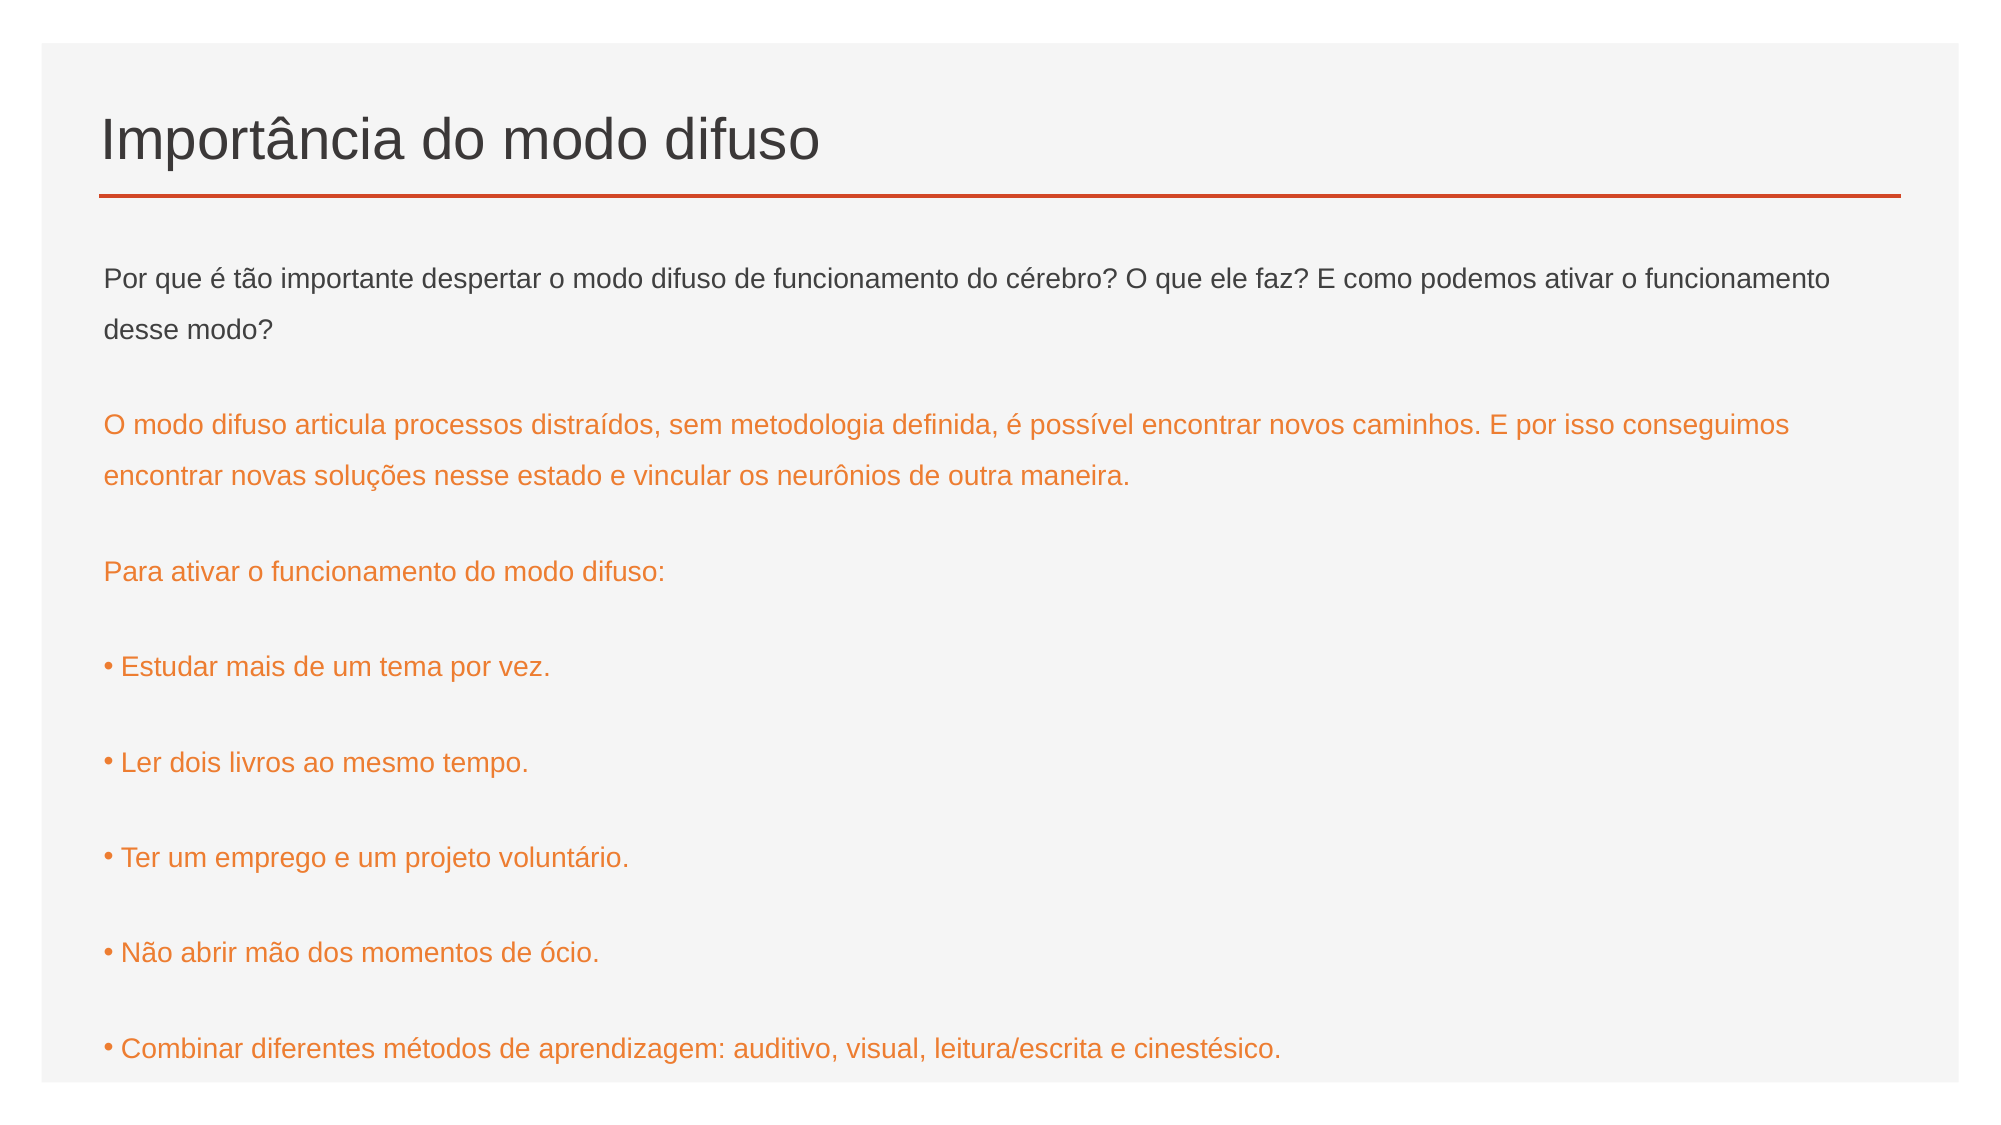

# Importância do modo difuso
Por que é tão importante despertar o modo difuso de funcionamento do cérebro? O que ele faz? E como podemos ativar o funcionamento desse modo?
O modo difuso articula processos distraídos, sem metodologia definida, é possível encontrar novos caminhos. E por isso conseguimos encontrar novas soluções nesse estado e vincular os neurônios de outra maneira.
Para ativar o funcionamento do modo difuso:
 Estudar mais de um tema por vez.
 Ler dois livros ao mesmo tempo.
 Ter um emprego e um projeto voluntário.
 Não abrir mão dos momentos de ócio.
 Combinar diferentes métodos de aprendizagem: auditivo, visual, leitura/escrita e cinestésico.